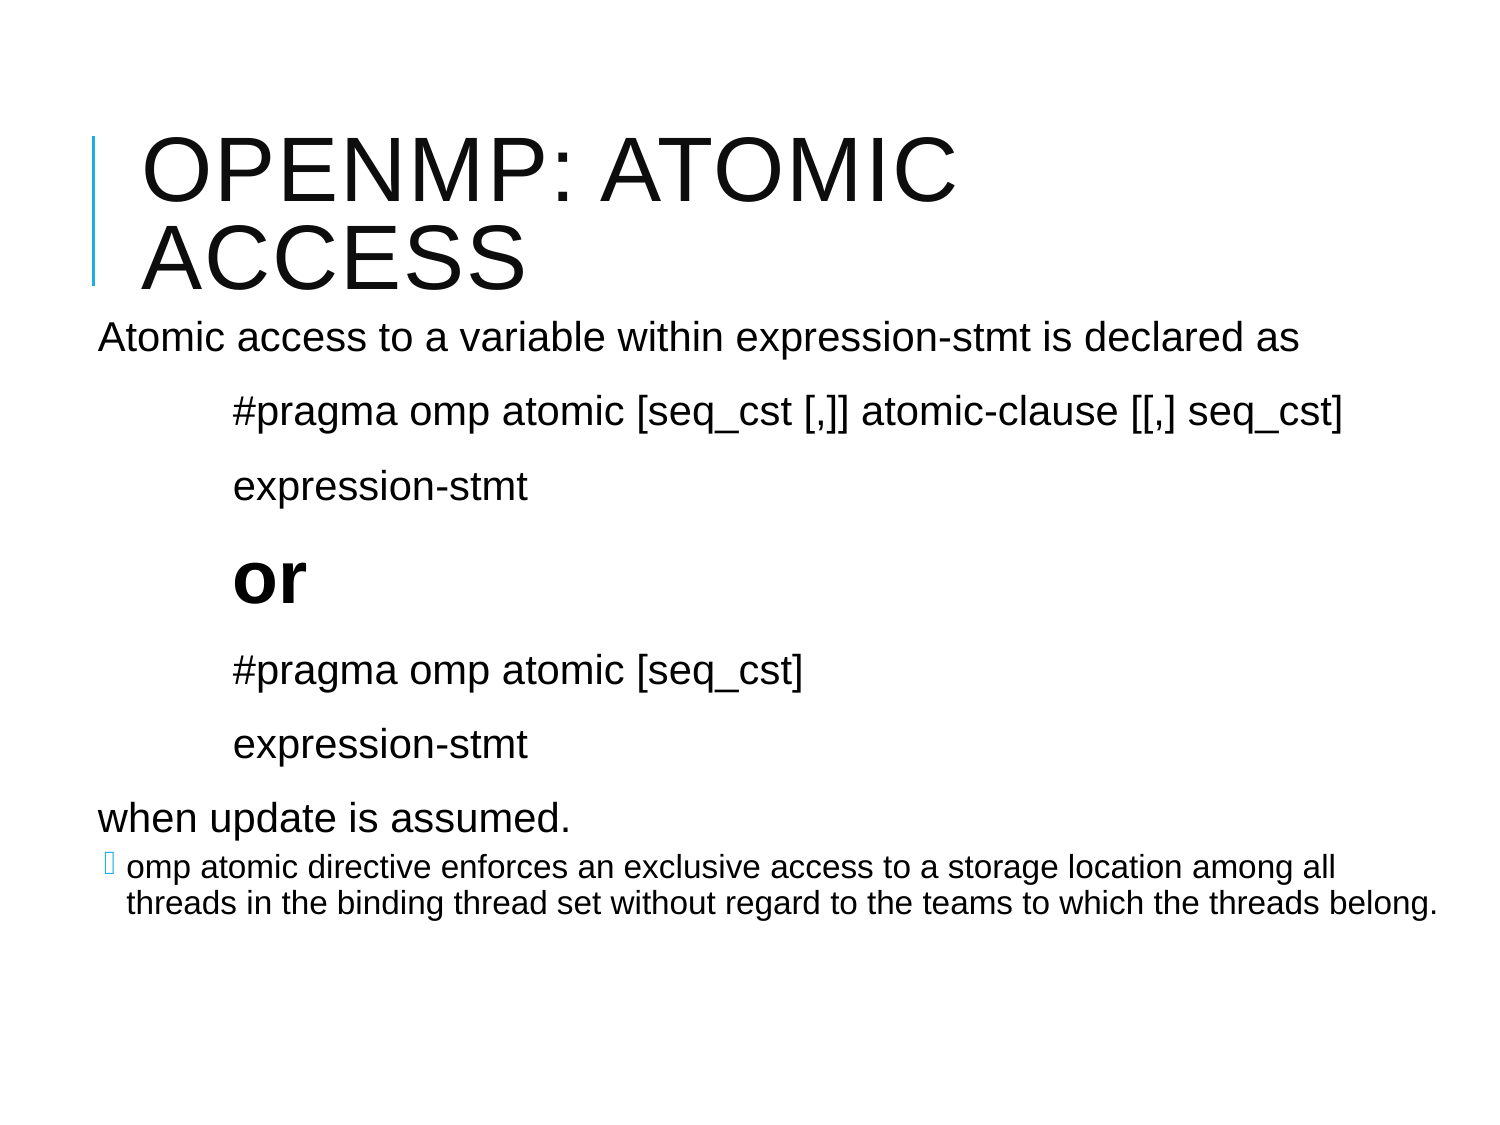

# OpenMP: atomic access
Atomic access to a variable within expression-stmt is declared as
	#pragma omp atomic [seq_cst [,]] atomic-clause [[,] seq_cst]
	expression-stmt
	or
	#pragma omp atomic [seq_cst]
	expression-stmt
when update is assumed.
omp atomic directive enforces an exclusive access to a storage location among all threads in the binding thread set without regard to the teams to which the threads belong.